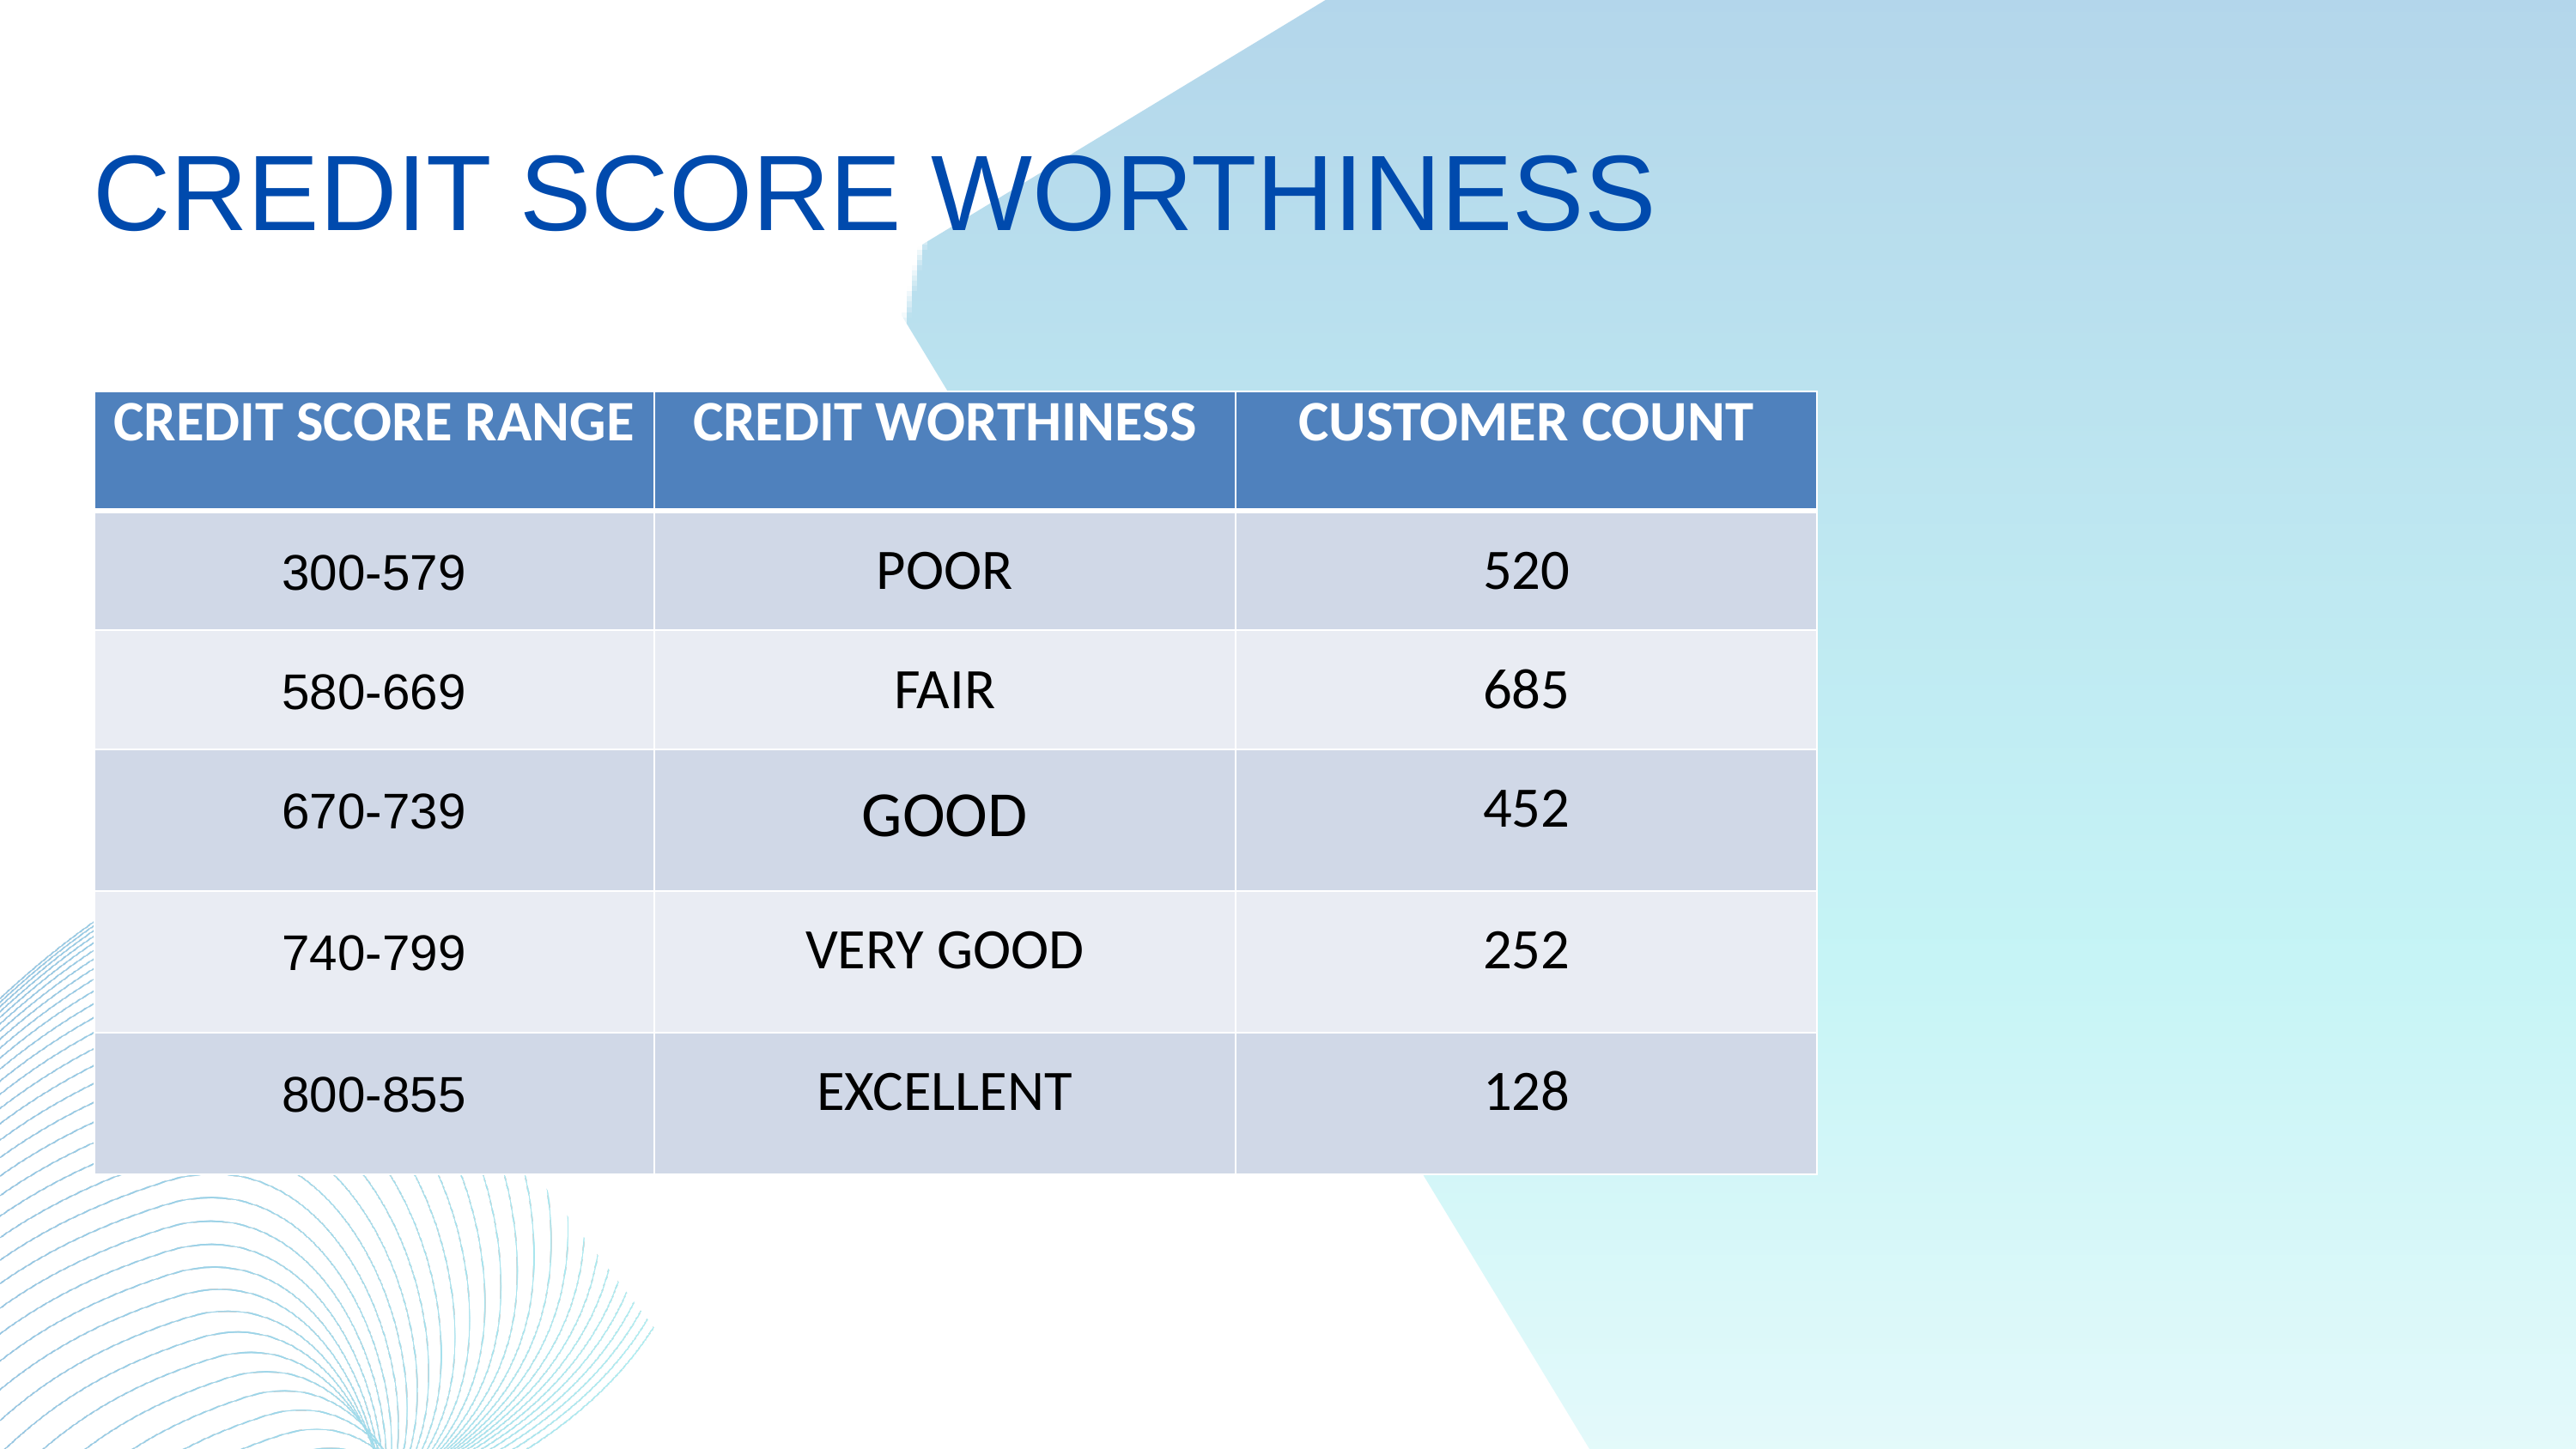

CREDIT SCORE WORTHINESS
| CREDIT SCORE RANGE | CREDIT WORTHINESS | CUSTOMER COUNT |
| --- | --- | --- |
| 300-579 | POOR | 520 |
| 580-669 | FAIR | 685 |
| 670-739 | GOOD | 452 |
| 740-799 | VERY GOOD | 252 |
| 800-855 | EXCELLENT | 128 |